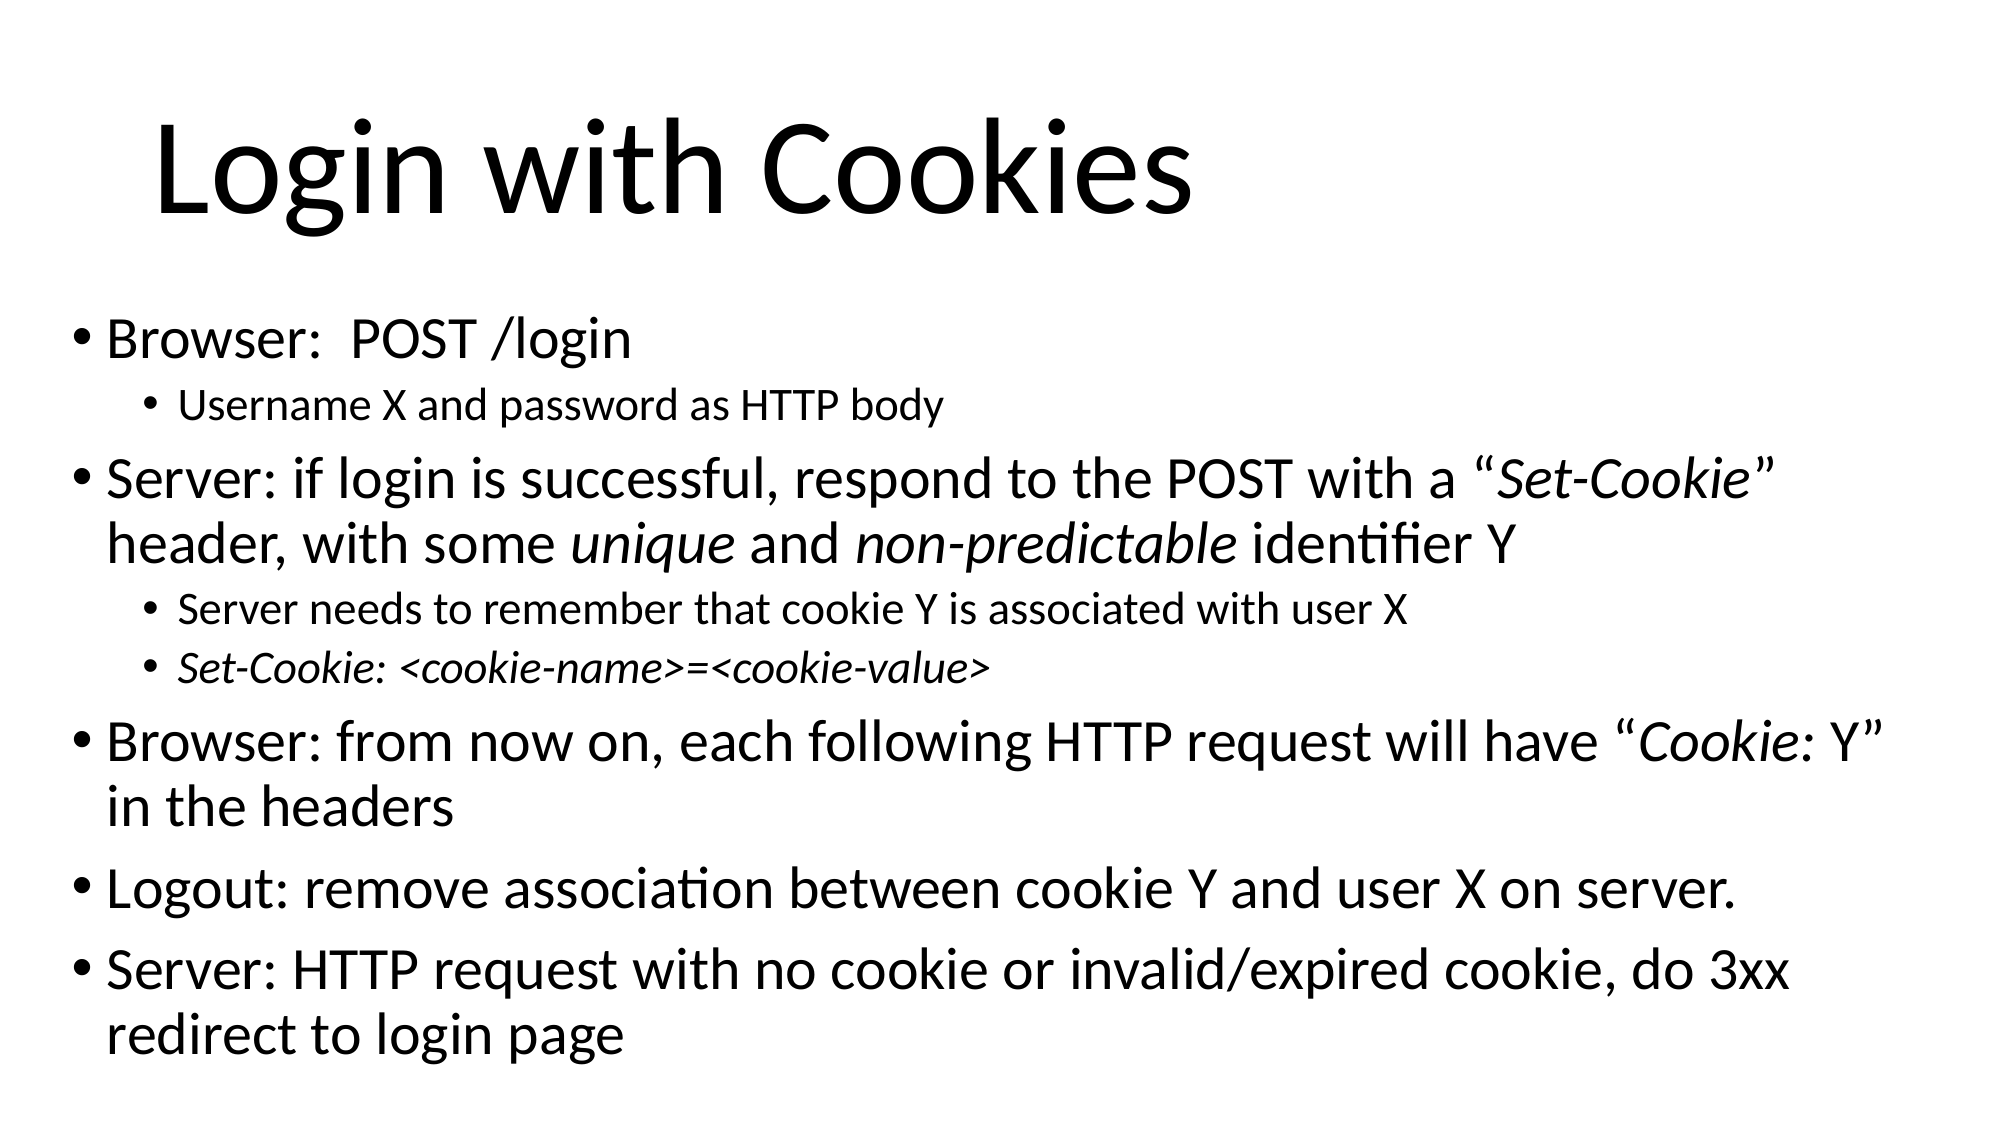

# Login with Cookies
Browser:  POST /login
Username X and password as HTTP body
Server: if login is successful, respond to the POST with a “Set-Cookie” header, with some unique and non-predictable identifier Y
Server needs to remember that cookie Y is associated with user X
Set-Cookie: <cookie-name>=<cookie-value>
Browser: from now on, each following HTTP request will have “Cookie: Y” in the headers
Logout: remove association between cookie Y and user X on server.
Server: HTTP request with no cookie or invalid/expired cookie, do 3xx redirect to login page